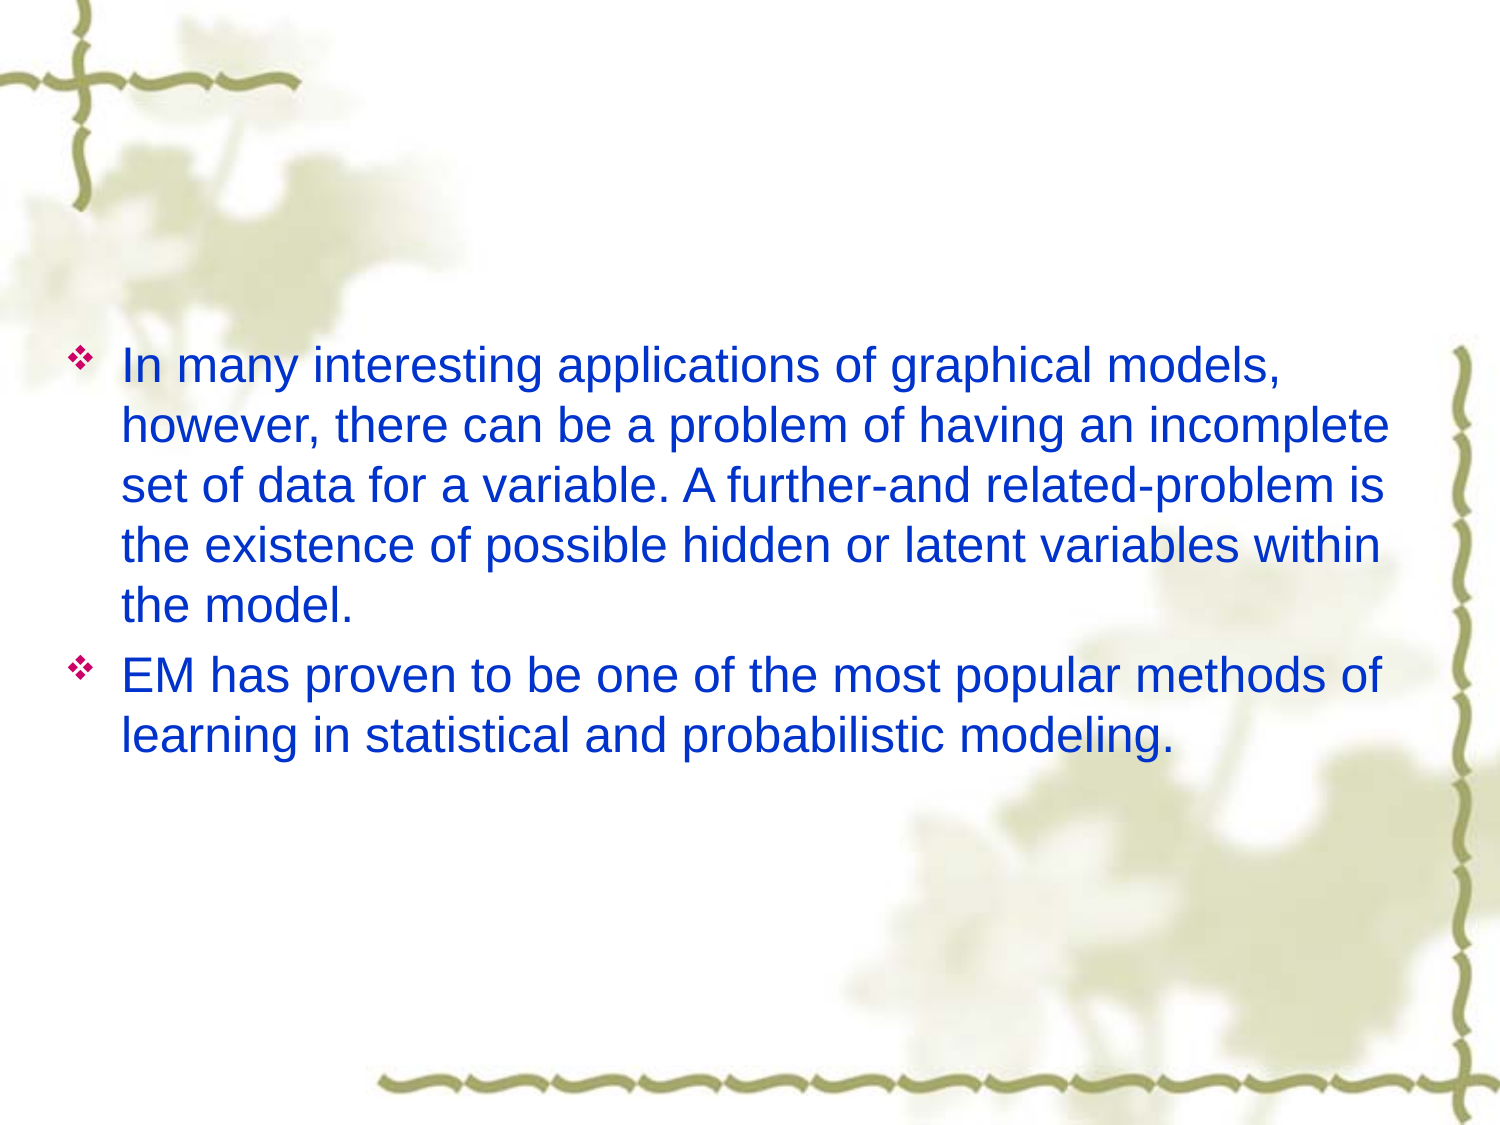

#
In many interesting applications of graphical models, however, there can be a problem of having an incomplete set of data for a variable. A further-and related-problem is the existence of possible hidden or latent variables within the model.
EM has proven to be one of the most popular methods of learning in statistical and probabilistic modeling.